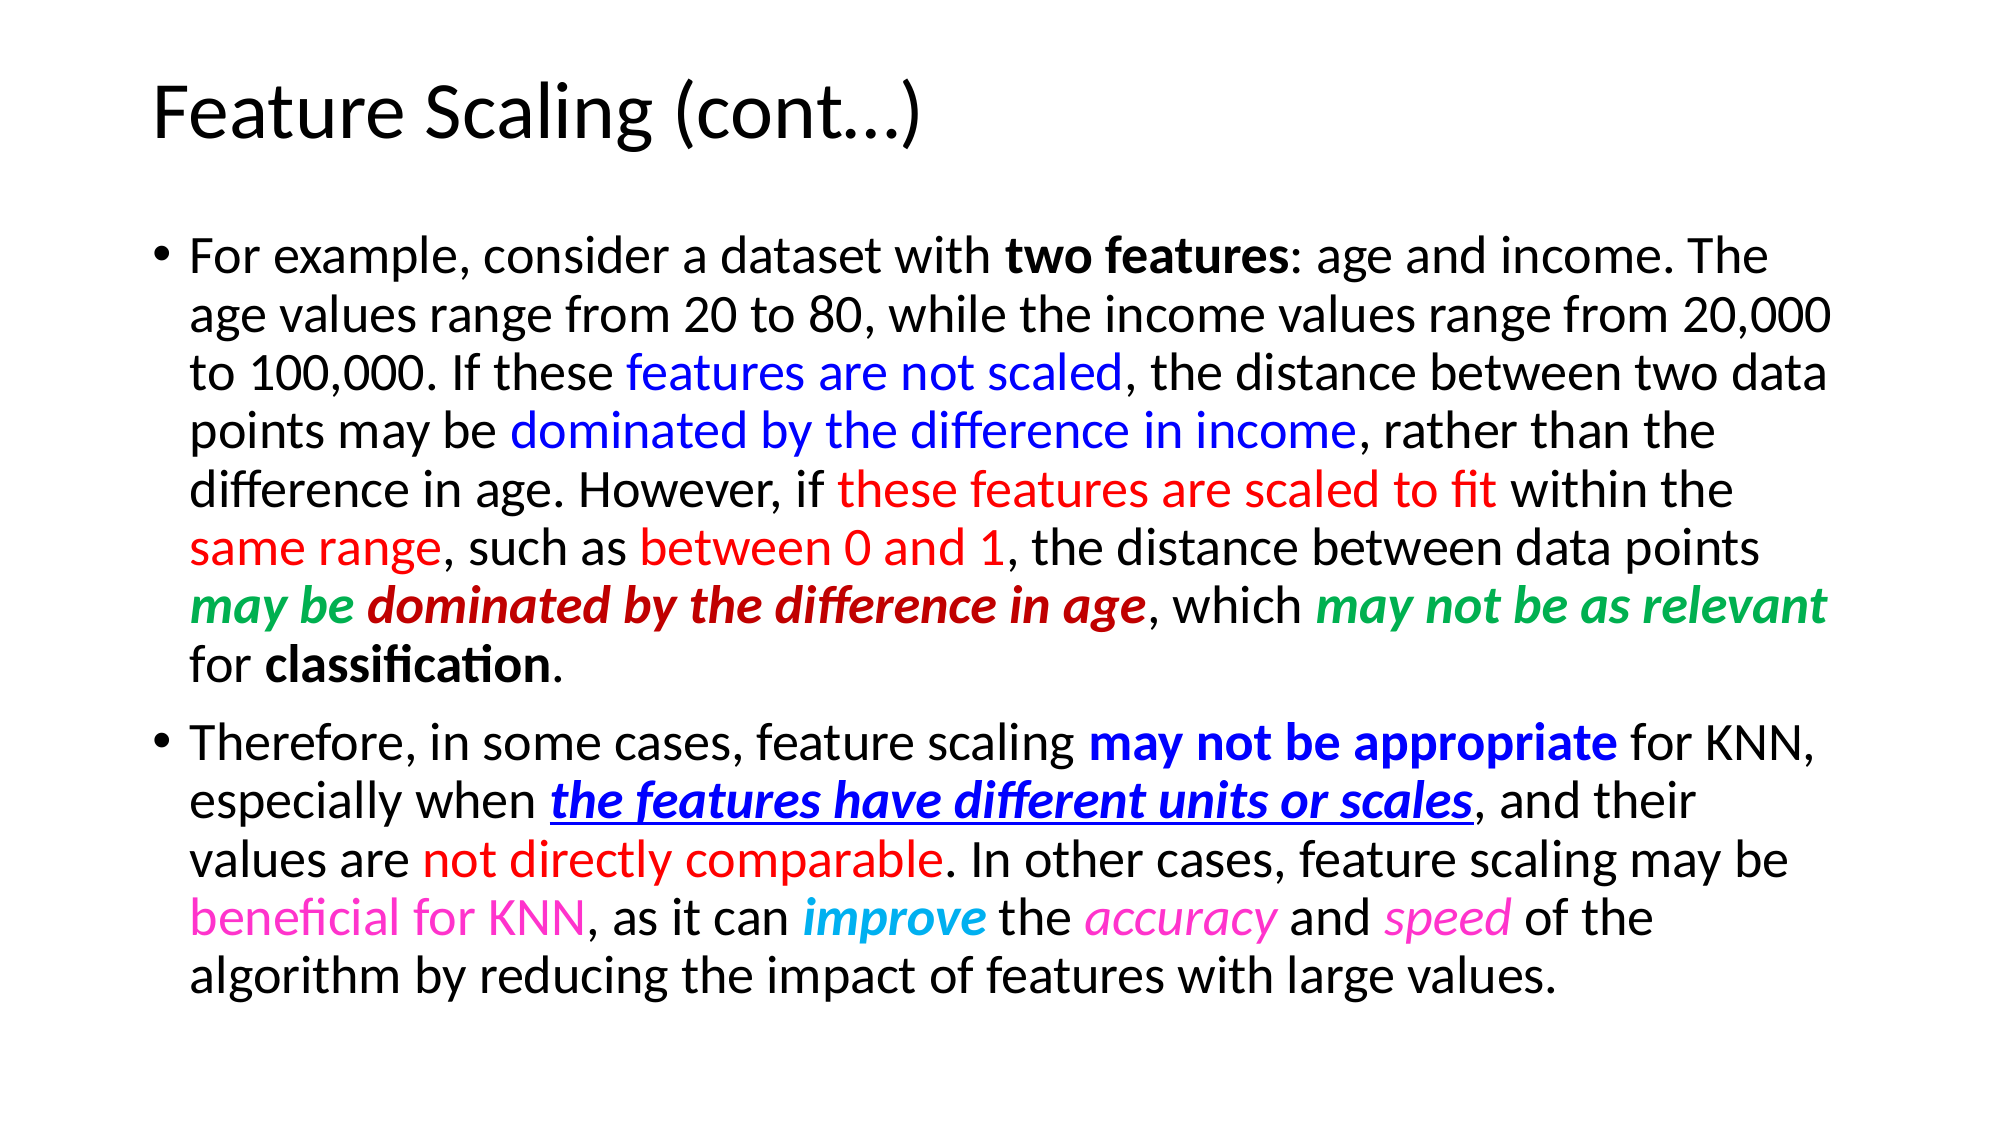

# Feature Scaling (cont…)
For example, consider a dataset with two features: age and income. The age values range from 20 to 80, while the income values range from 20,000 to 100,000. If these features are not scaled, the distance between two data points may be dominated by the difference in income, rather than the difference in age. However, if these features are scaled to fit within the same range, such as between 0 and 1, the distance between data points may be dominated by the difference in age, which may not be as relevant for classification.
Therefore, in some cases, feature scaling may not be appropriate for KNN, especially when the features have different units or scales, and their values are not directly comparable. In other cases, feature scaling may be beneficial for KNN, as it can improve the accuracy and speed of the algorithm by reducing the impact of features with large values.